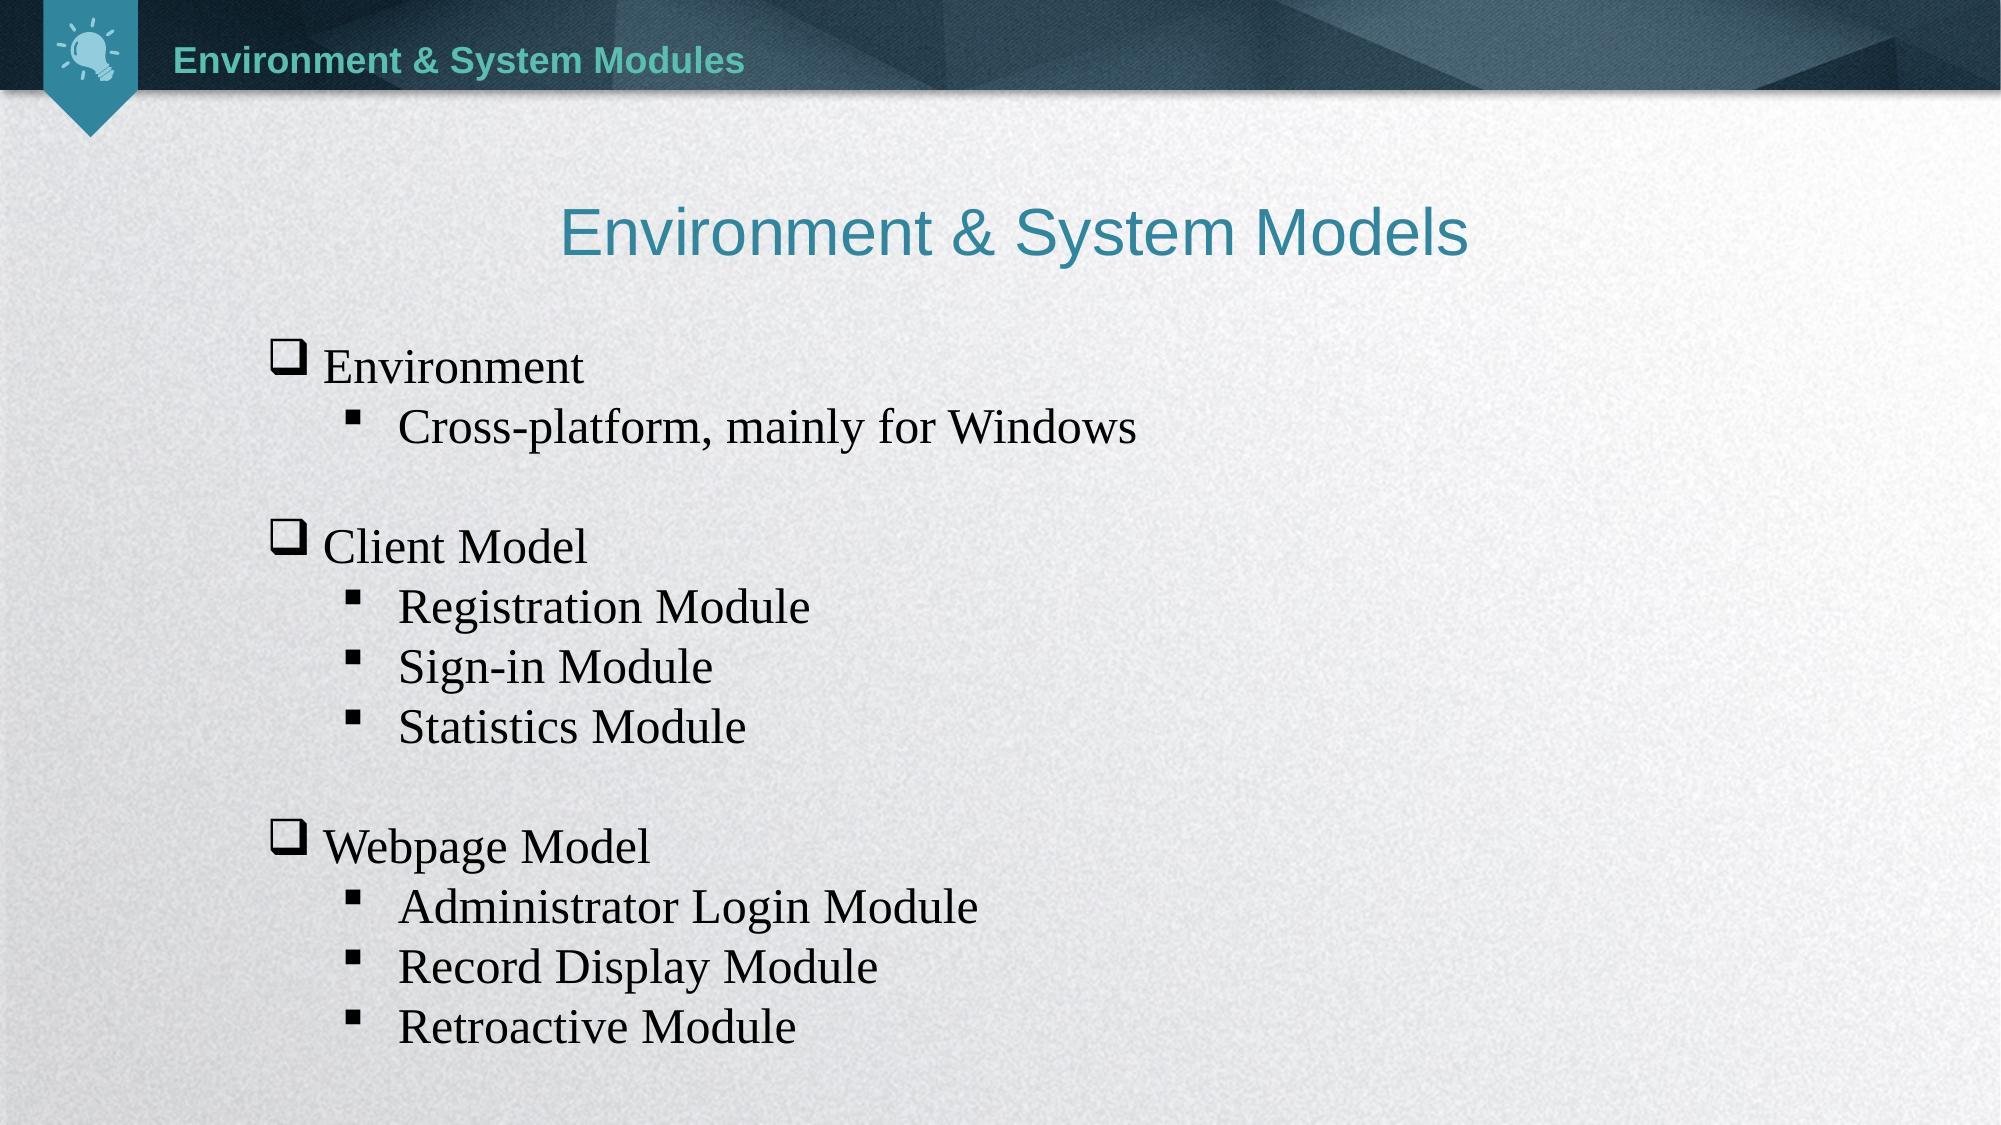

Environment & System Modules
Environment & System Models
Environment
Cross-platform, mainly for Windows

Client Model
Registration Module
Sign-in Module
Statistics Module

Webpage Model
Administrator Login Module
Record Display Module
Retroactive Module